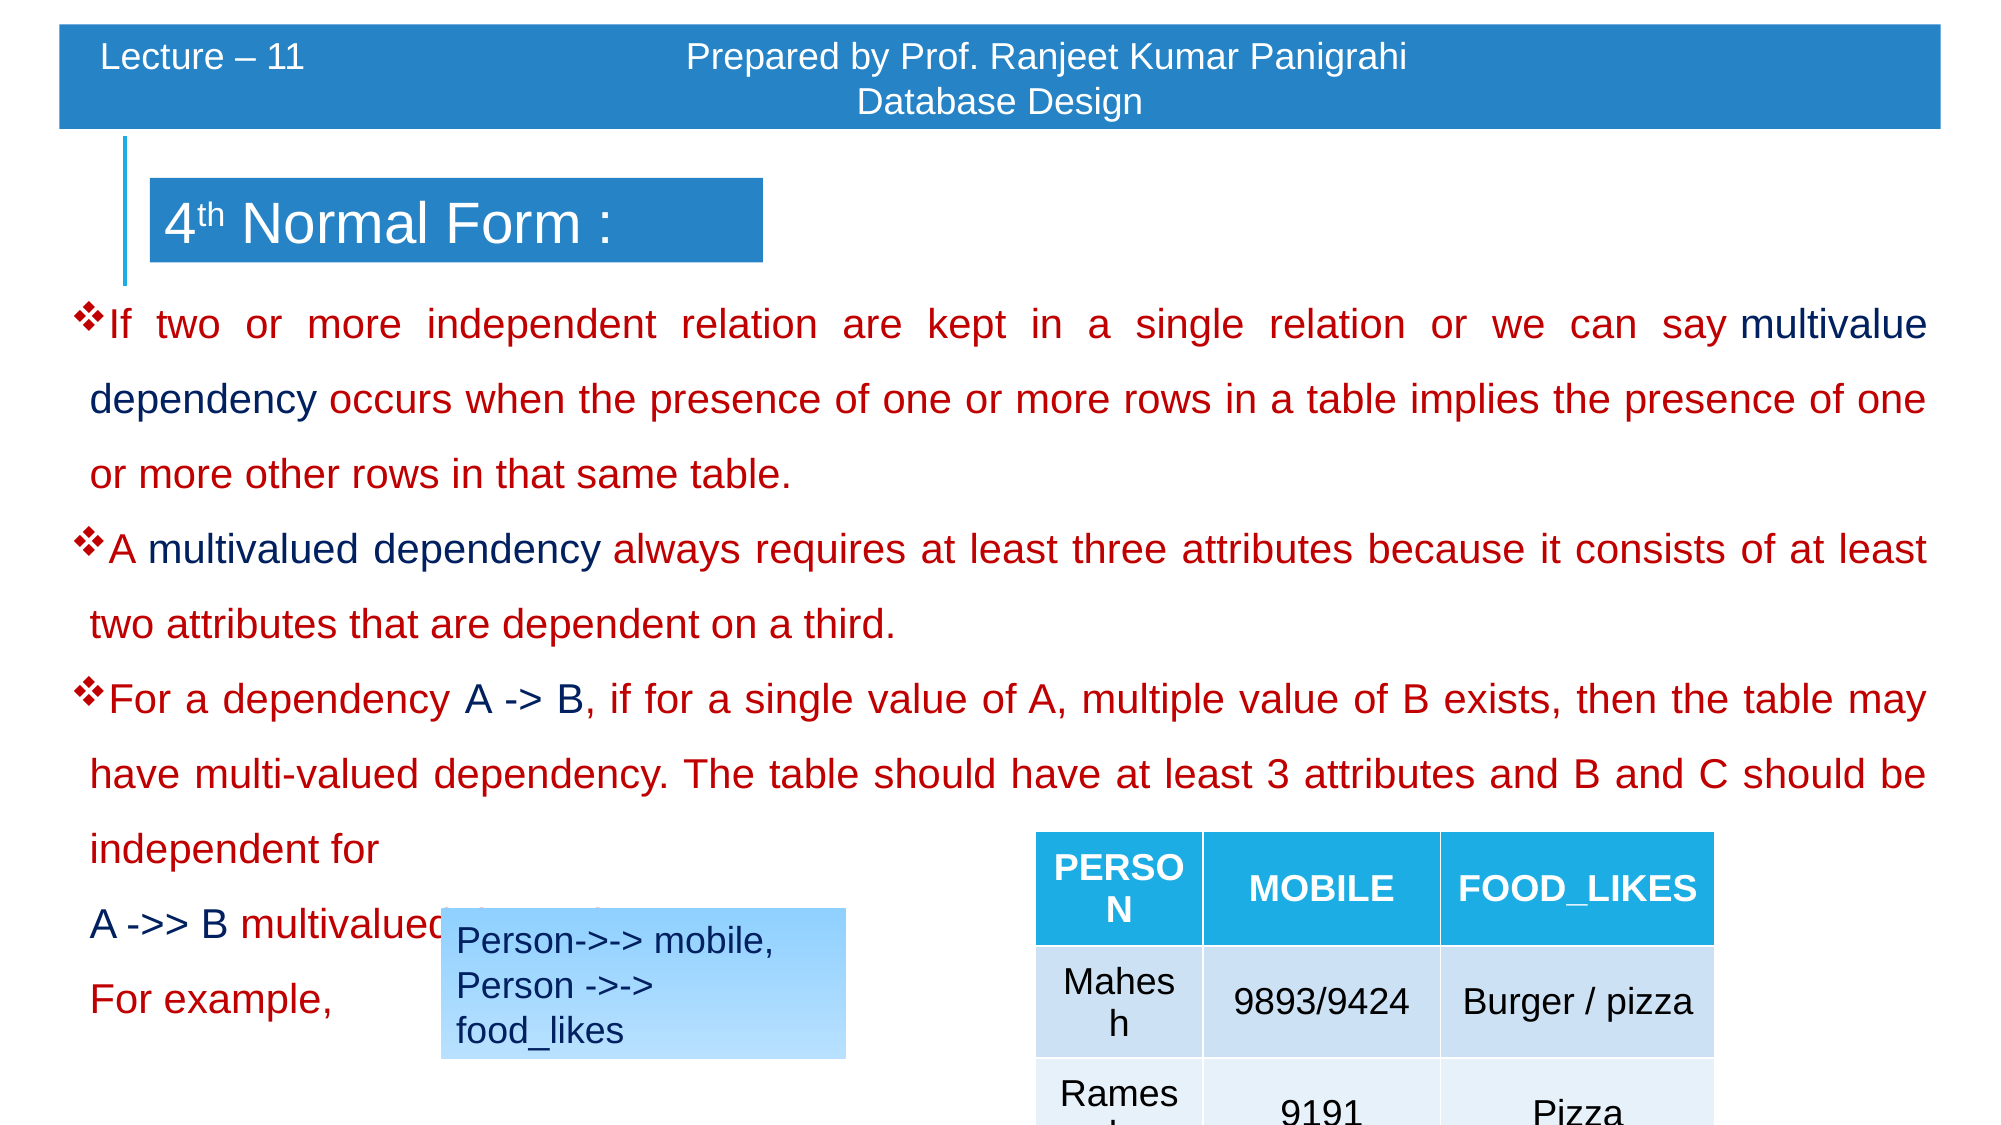

Lecture – 11 		             Prepared by Prof. Ranjeet Kumar Panigrahi				Database Design
4th Normal Form :
If two or more independent relation are kept in a single relation or we can say multivalue dependency occurs when the presence of one or more rows in a table implies the presence of one or more other rows in that same table.
A multivalued dependency always requires at least three attributes because it consists of at least two attributes that are dependent on a third.
For a dependency A -> B, if for a single value of A, multiple value of B exists, then the table may have multi-valued dependency. The table should have at least 3 attributes and B and C should be independent for
A ->> B multivalued dependency.
For example,

| PERSON | MOBILE | FOOD\_LIKES |
| --- | --- | --- |
| Mahesh | 9893/9424 | Burger / pizza |
| Ramesh | 9191 | Pizza |
Person->-> mobile, Person ->-> food_likes